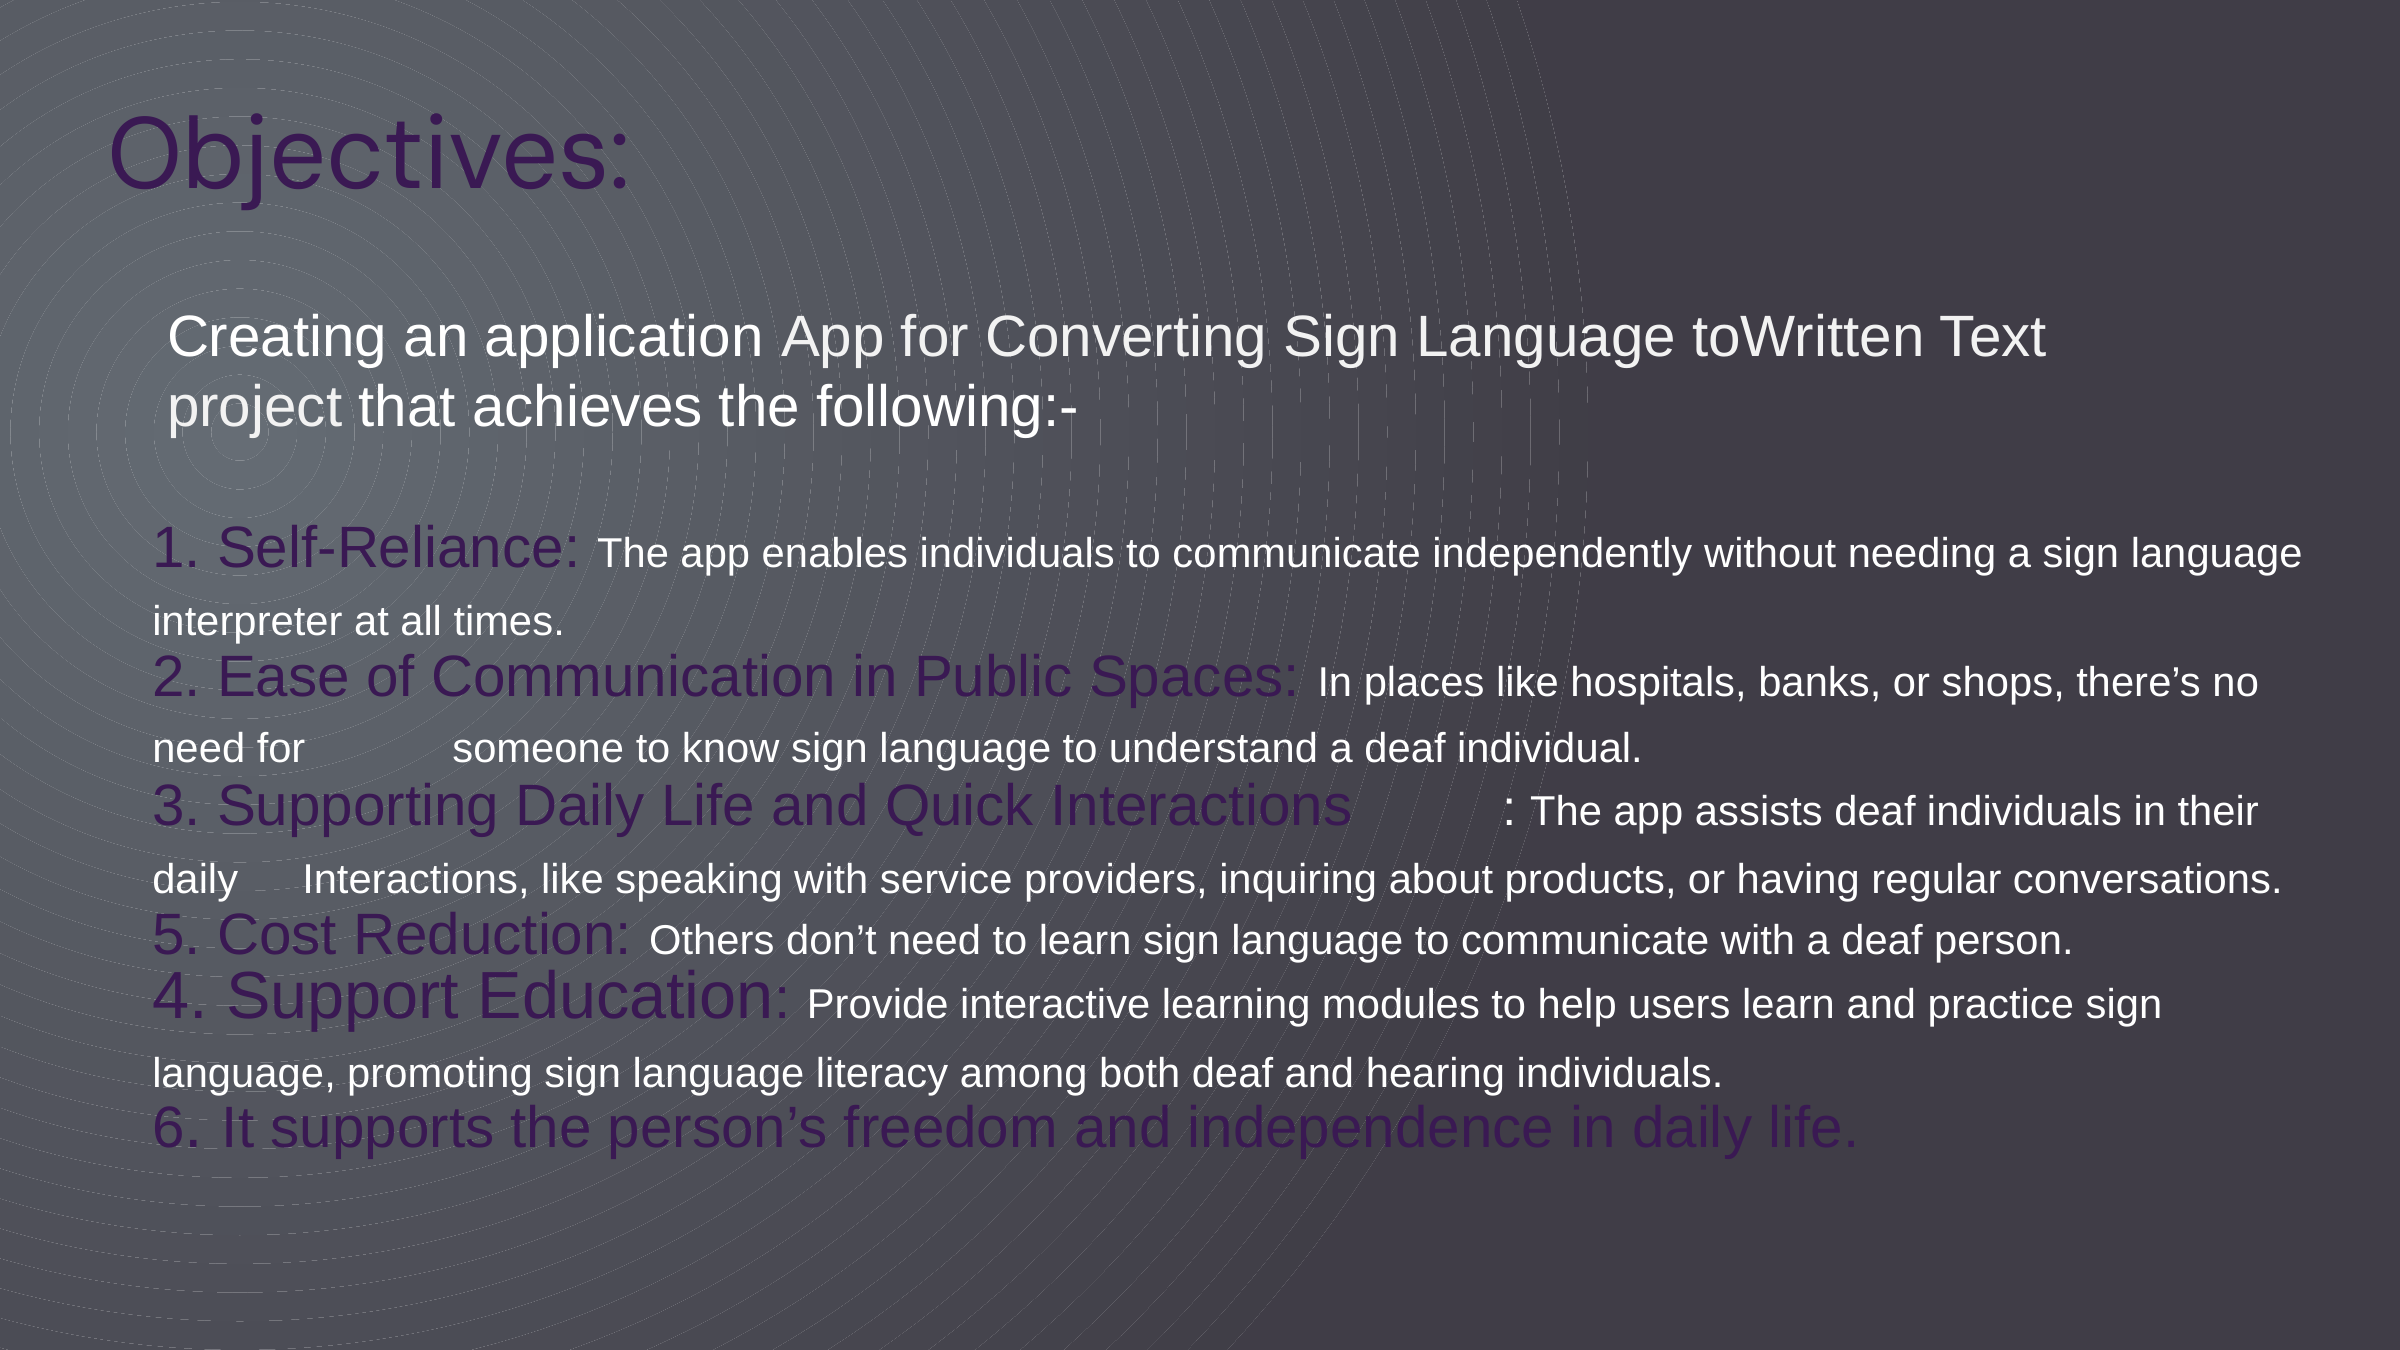

Objectives:
Creating an application App for Converting Sign Language toWritten Text project that achieves the following:-
1. Self-Reliance: The app enables individuals to communicate independently without needing a sign language interpreter at all times.
2. Ease of Communication in Public Spaces: In places like hospitals, banks, or shops, there’s no need for 	someone to know sign language to understand a deaf individual.
3. Supporting Daily Life and Quick Interactions	: The app assists deaf individuals in their daily   	Interactions, like speaking with service providers, inquiring about products, or having regular conversations.
5. Cost Reduction: Others don’t need to learn sign language to communicate with a deaf person.
4. Support Education: Provide interactive learning modules to help users learn and practice sign language, promoting sign language literacy among both deaf and hearing individuals.
6. It supports the person’s freedom and independence in daily life.